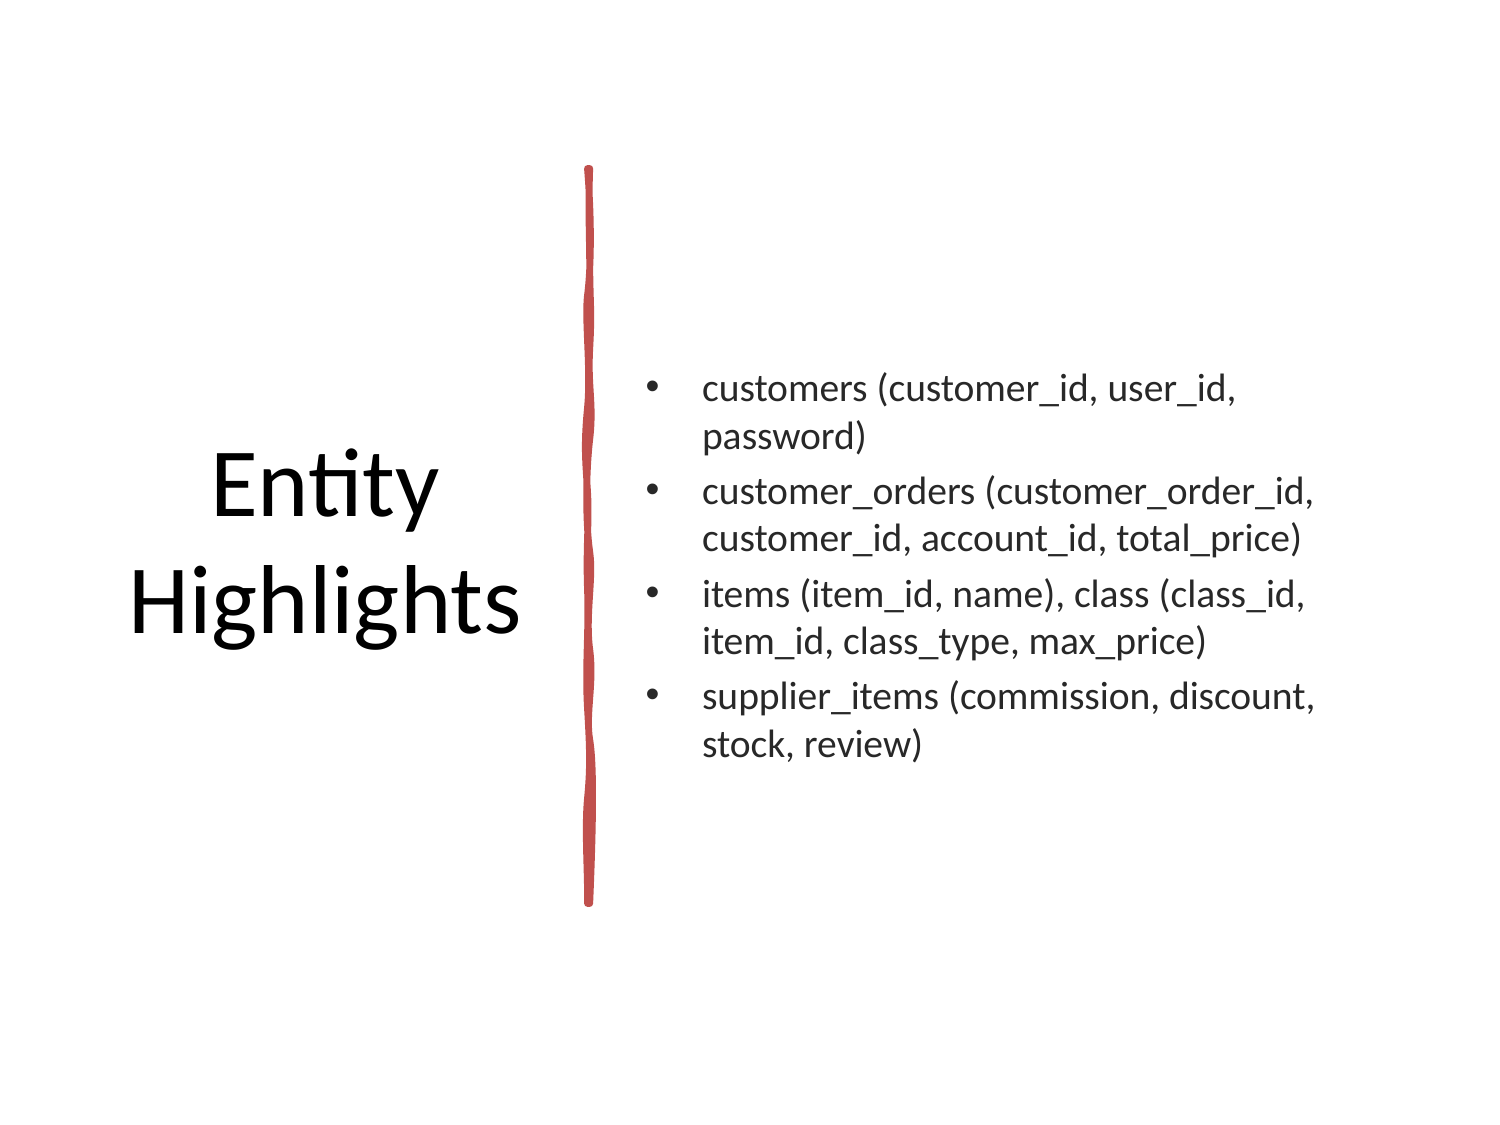

# Entity Highlights

customers (customer_id, user_id, password)
customer_orders (customer_order_id, customer_id, account_id, total_price)
items (item_id, name), class (class_id, item_id, class_type, max_price)
supplier_items (commission, discount, stock, review)